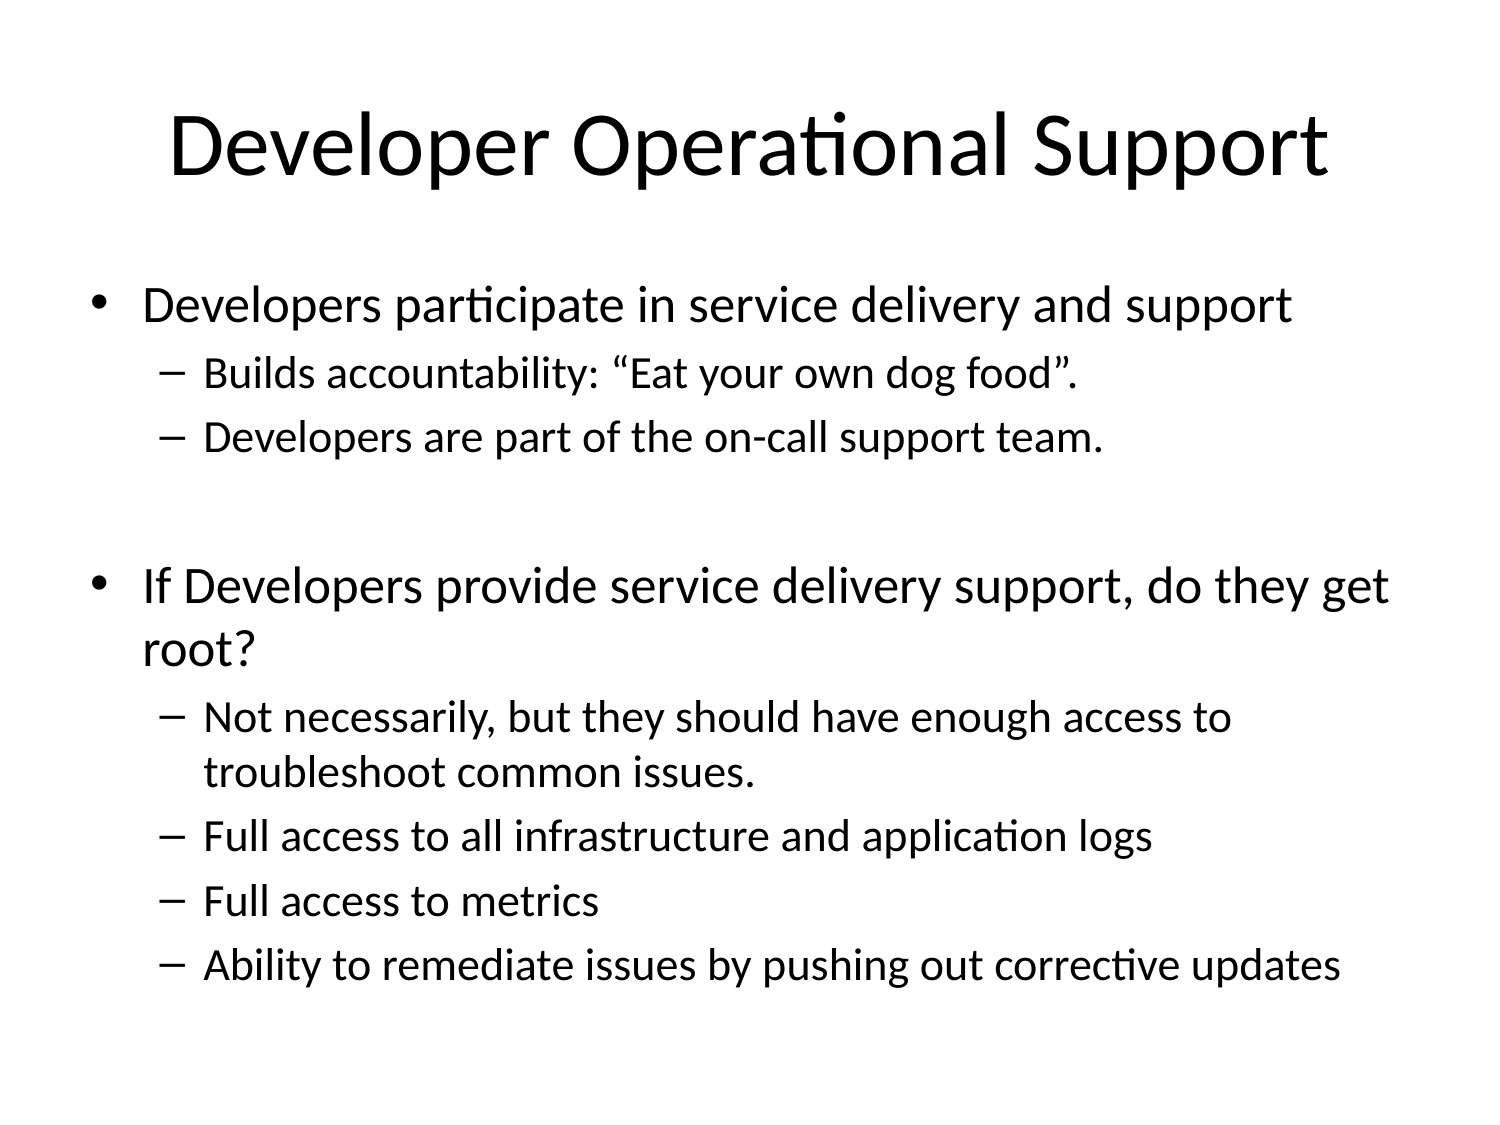

# Developer Operational Support
Developers participate in service delivery and support
Builds accountability: “Eat your own dog food”.
Developers are part of the on-call support team.

If Developers provide service delivery support, do they get root?
Not necessarily, but they should have enough access to troubleshoot common issues.
Full access to all infrastructure and application logs
Full access to metrics
Ability to remediate issues by pushing out corrective updates